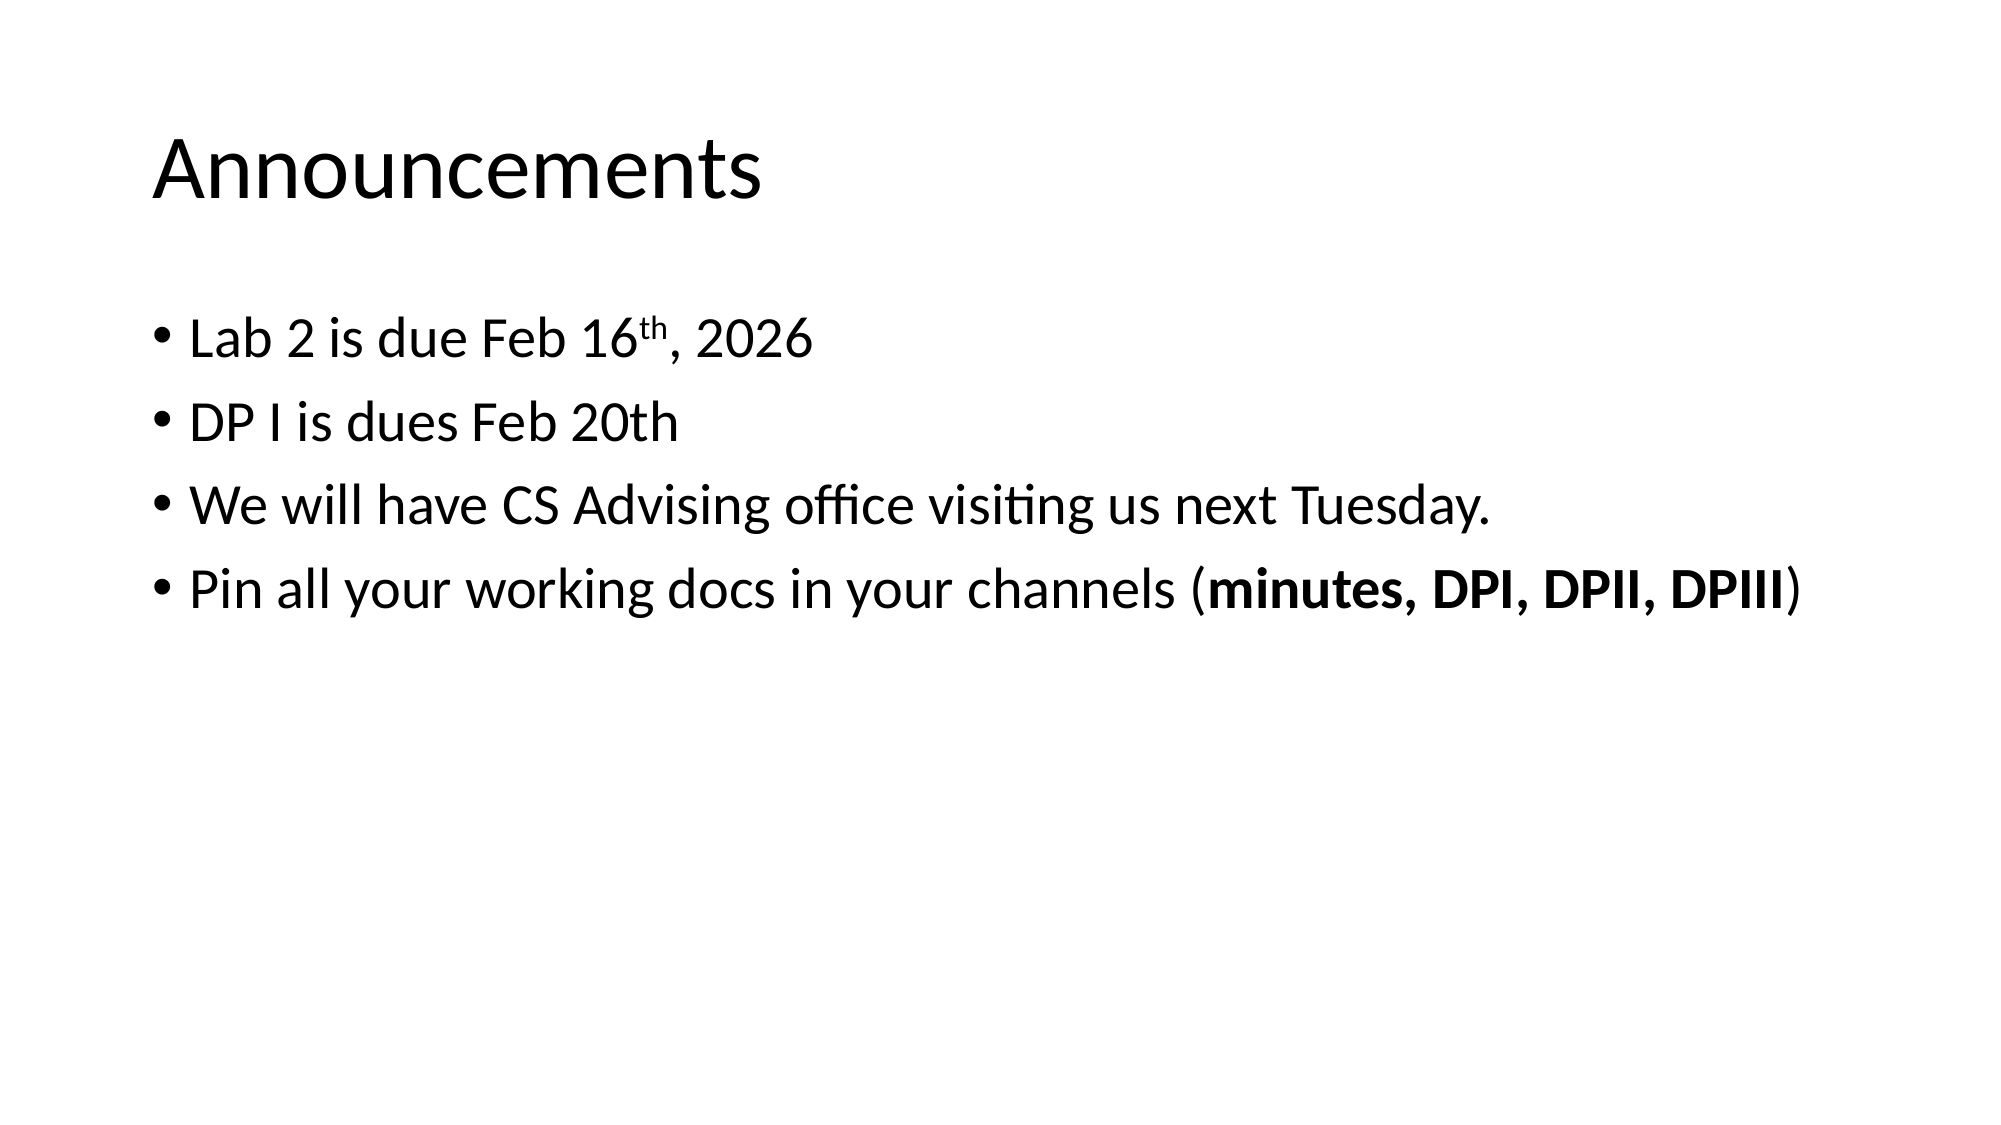

# Announcements
Lab 2 is due Feb 16th, 2026
DP I is dues Feb 20th
We will have CS Advising office visiting us next Tuesday.
Pin all your working docs in your channels (minutes, DPI, DPII, DPIII)